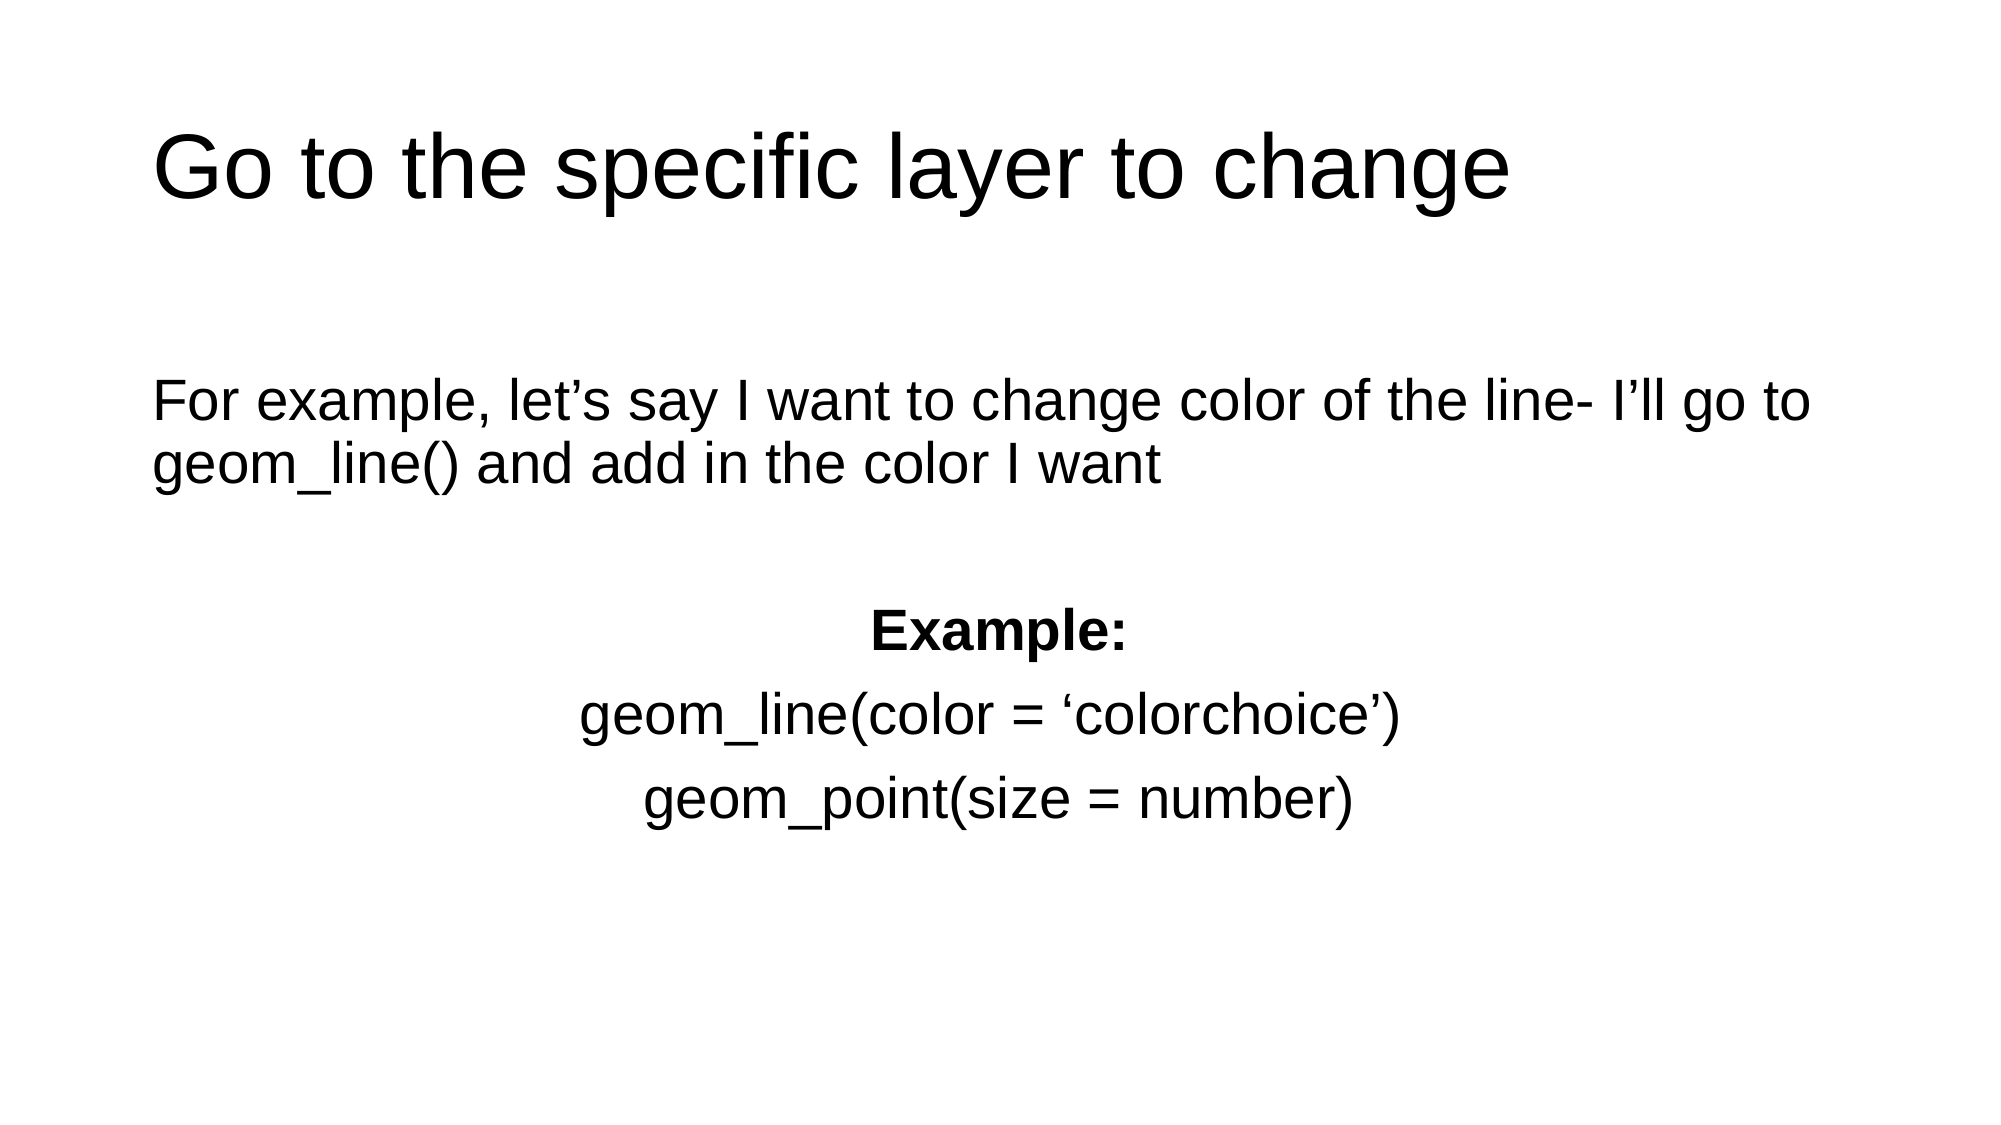

# Go to the specific layer to change
For example, let’s say I want to change color of the line- I’ll go to geom_line() and add in the color I want

Example:
geom_line(color = ‘colorchoice’)
geom_point(size = number)